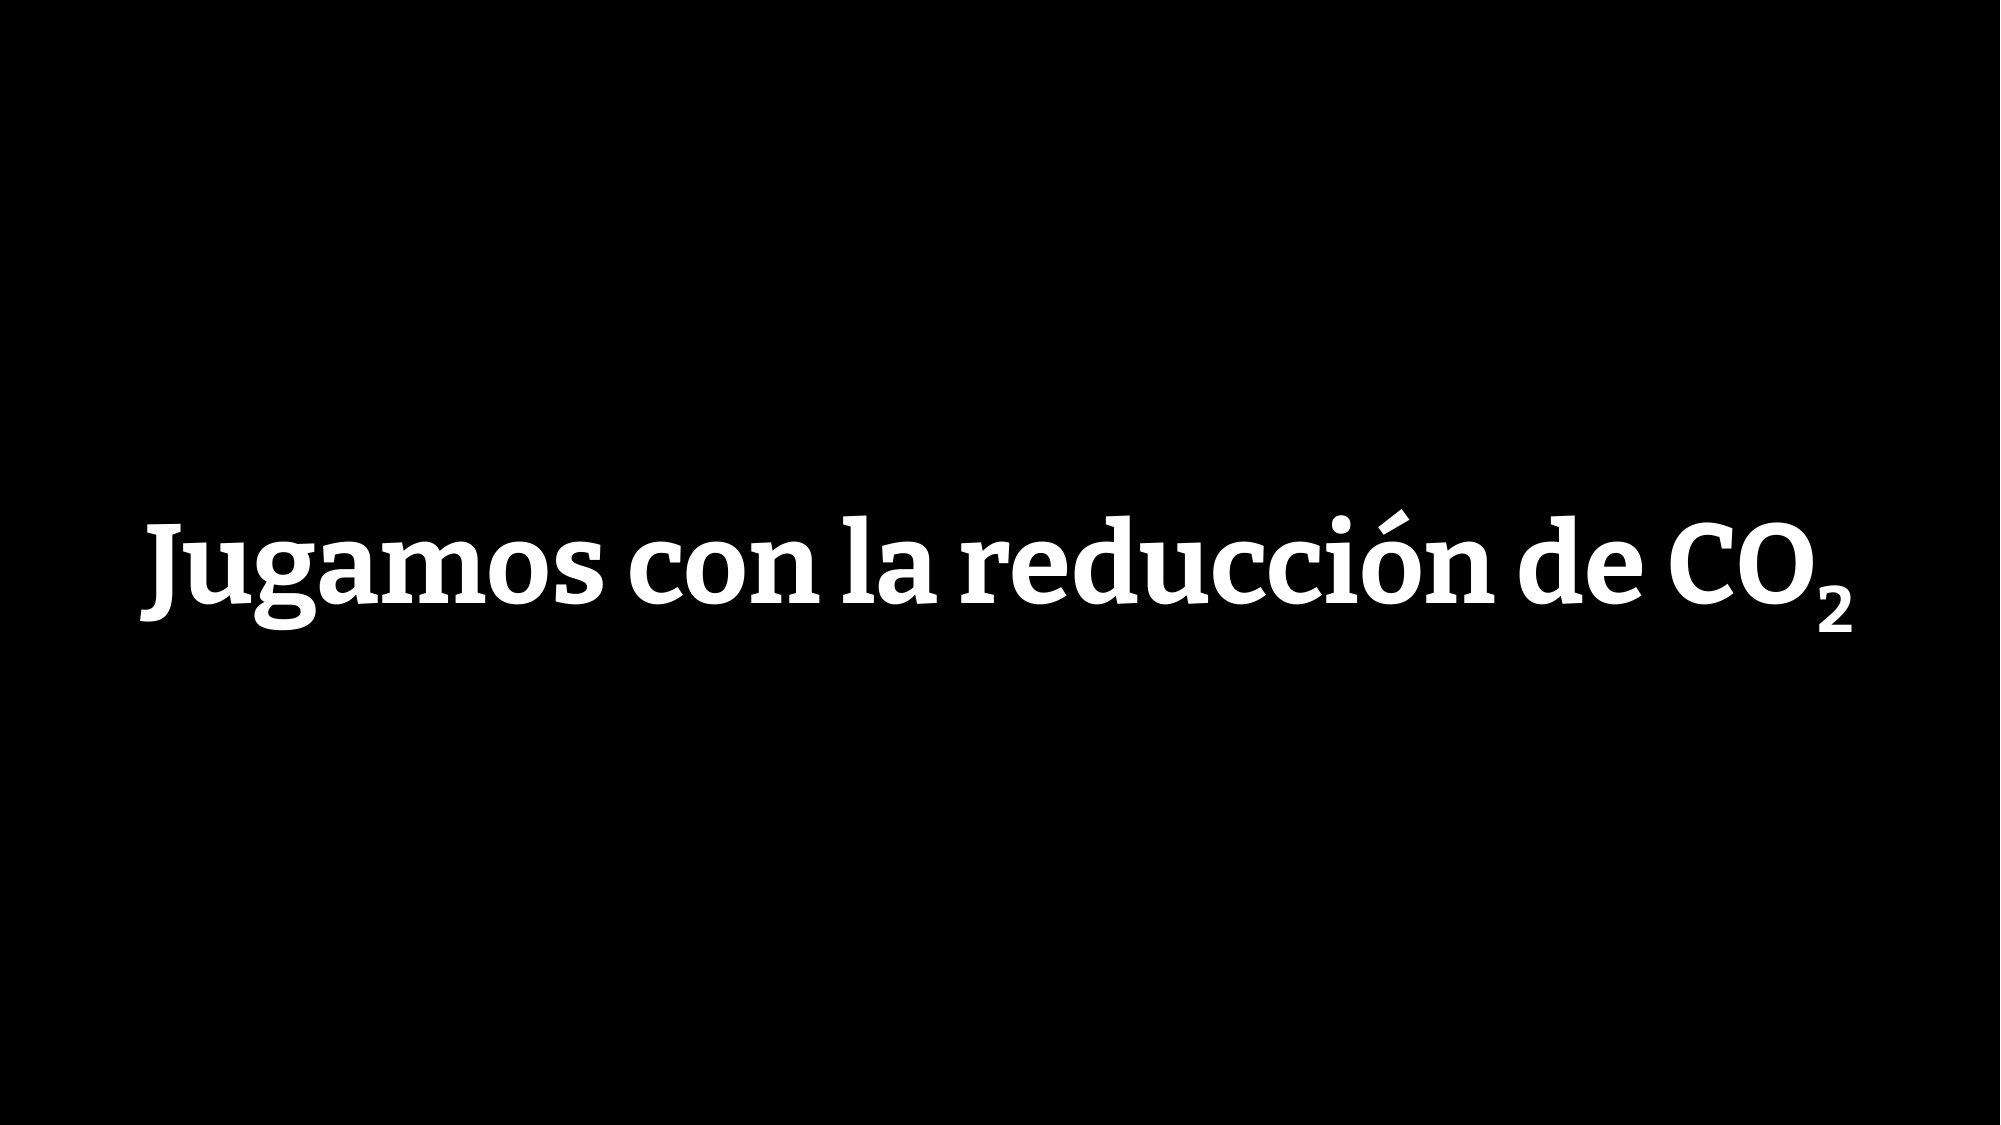

# Jugamos con la reducción de CO2